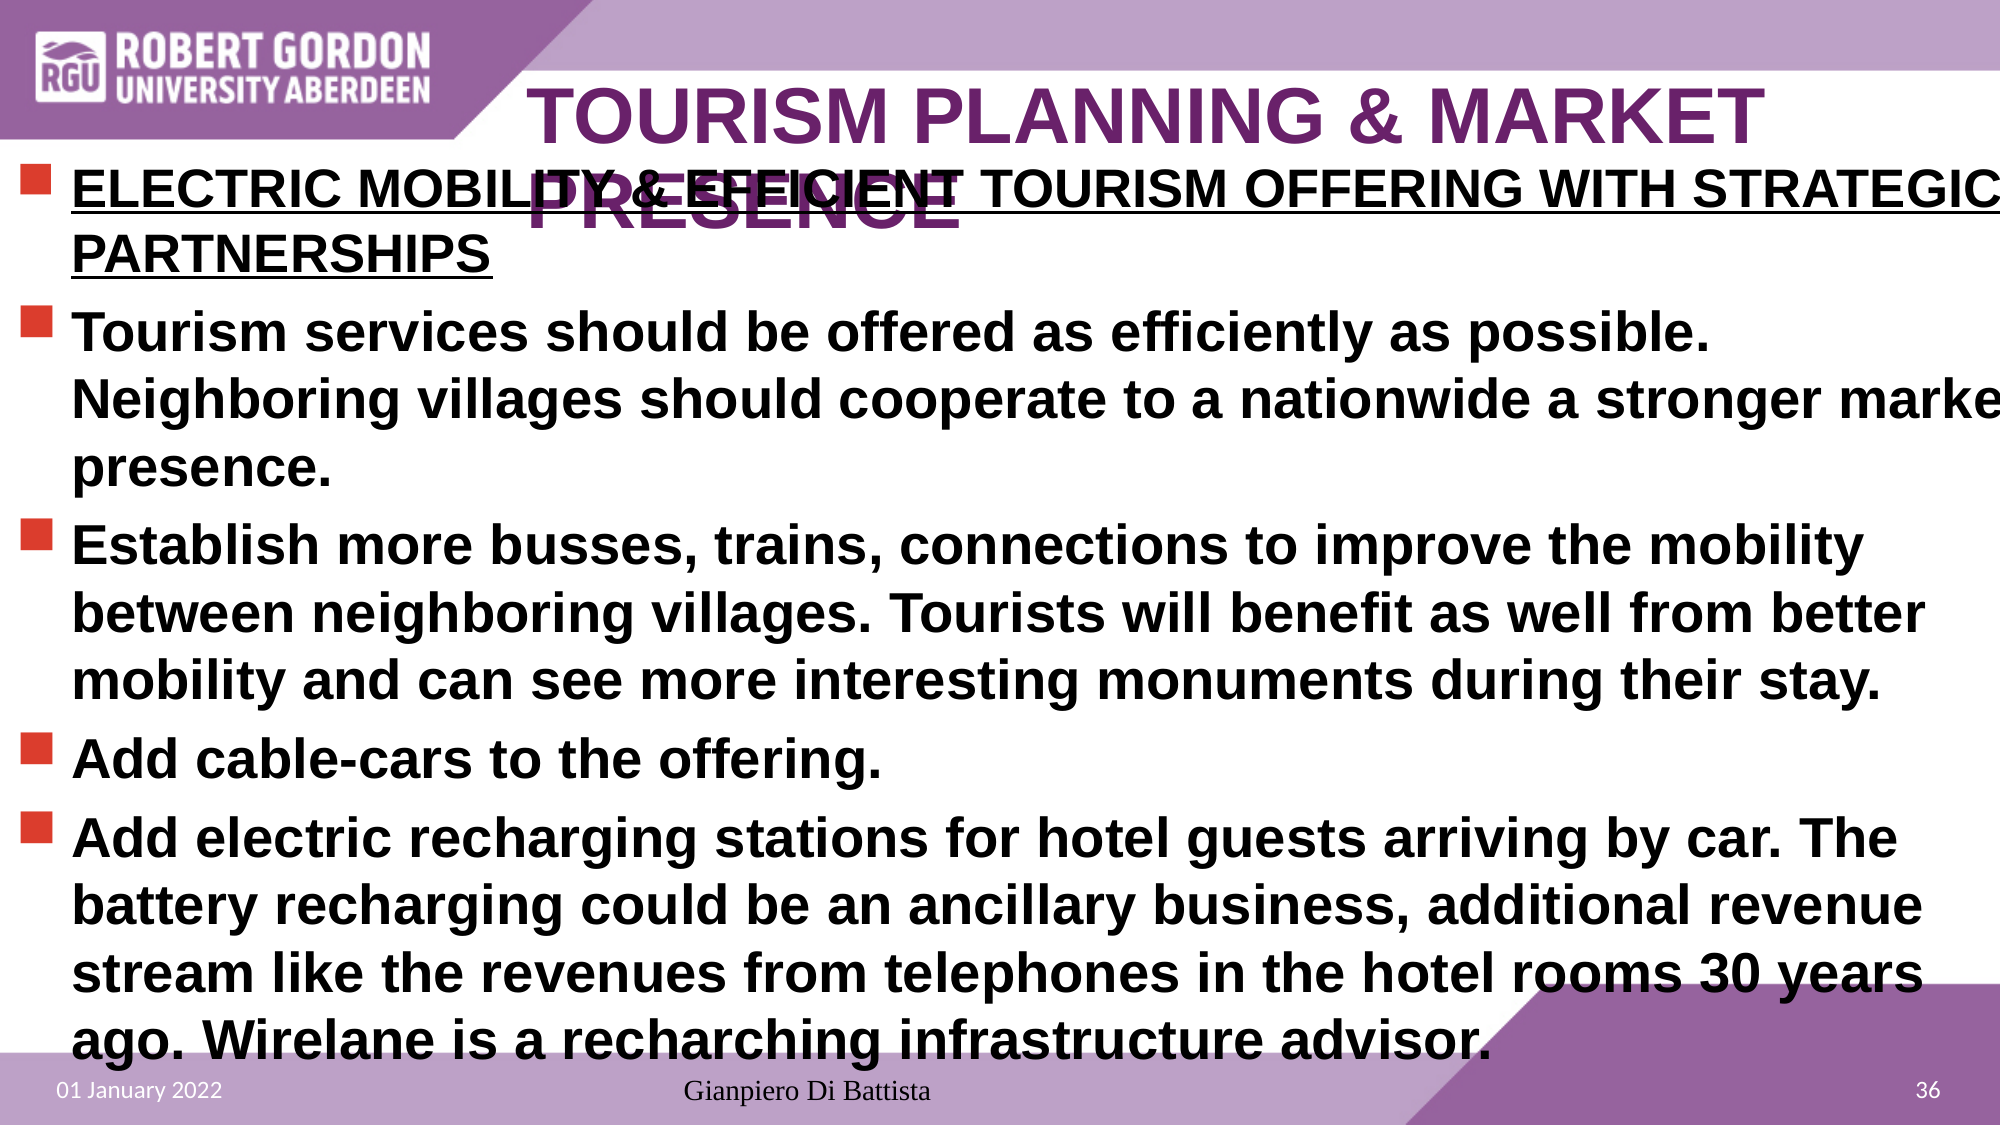

# TOURISM PLANNING & MARKET PRESENCE
ELECTRIC MOBILITY & EFFICIENT TOURISM OFFERING WITH STRATEGIC PARTNERSHIPS
Tourism services should be offered as efficiently as possible. Neighboring villages should cooperate to a nationwide a stronger market presence.
Establish more busses, trains, connections to improve the mobility between neighboring villages. Tourists will benefit as well from better mobility and can see more interesting monuments during their stay.
Add cable-cars to the offering.
Add electric recharging stations for hotel guests arriving by car. The battery recharging could be an ancillary business, additional revenue stream like the revenues from telephones in the hotel rooms 30 years ago. Wirelane is a recharching infrastructure advisor.

36
01 January 2022
Gianpiero Di Battista